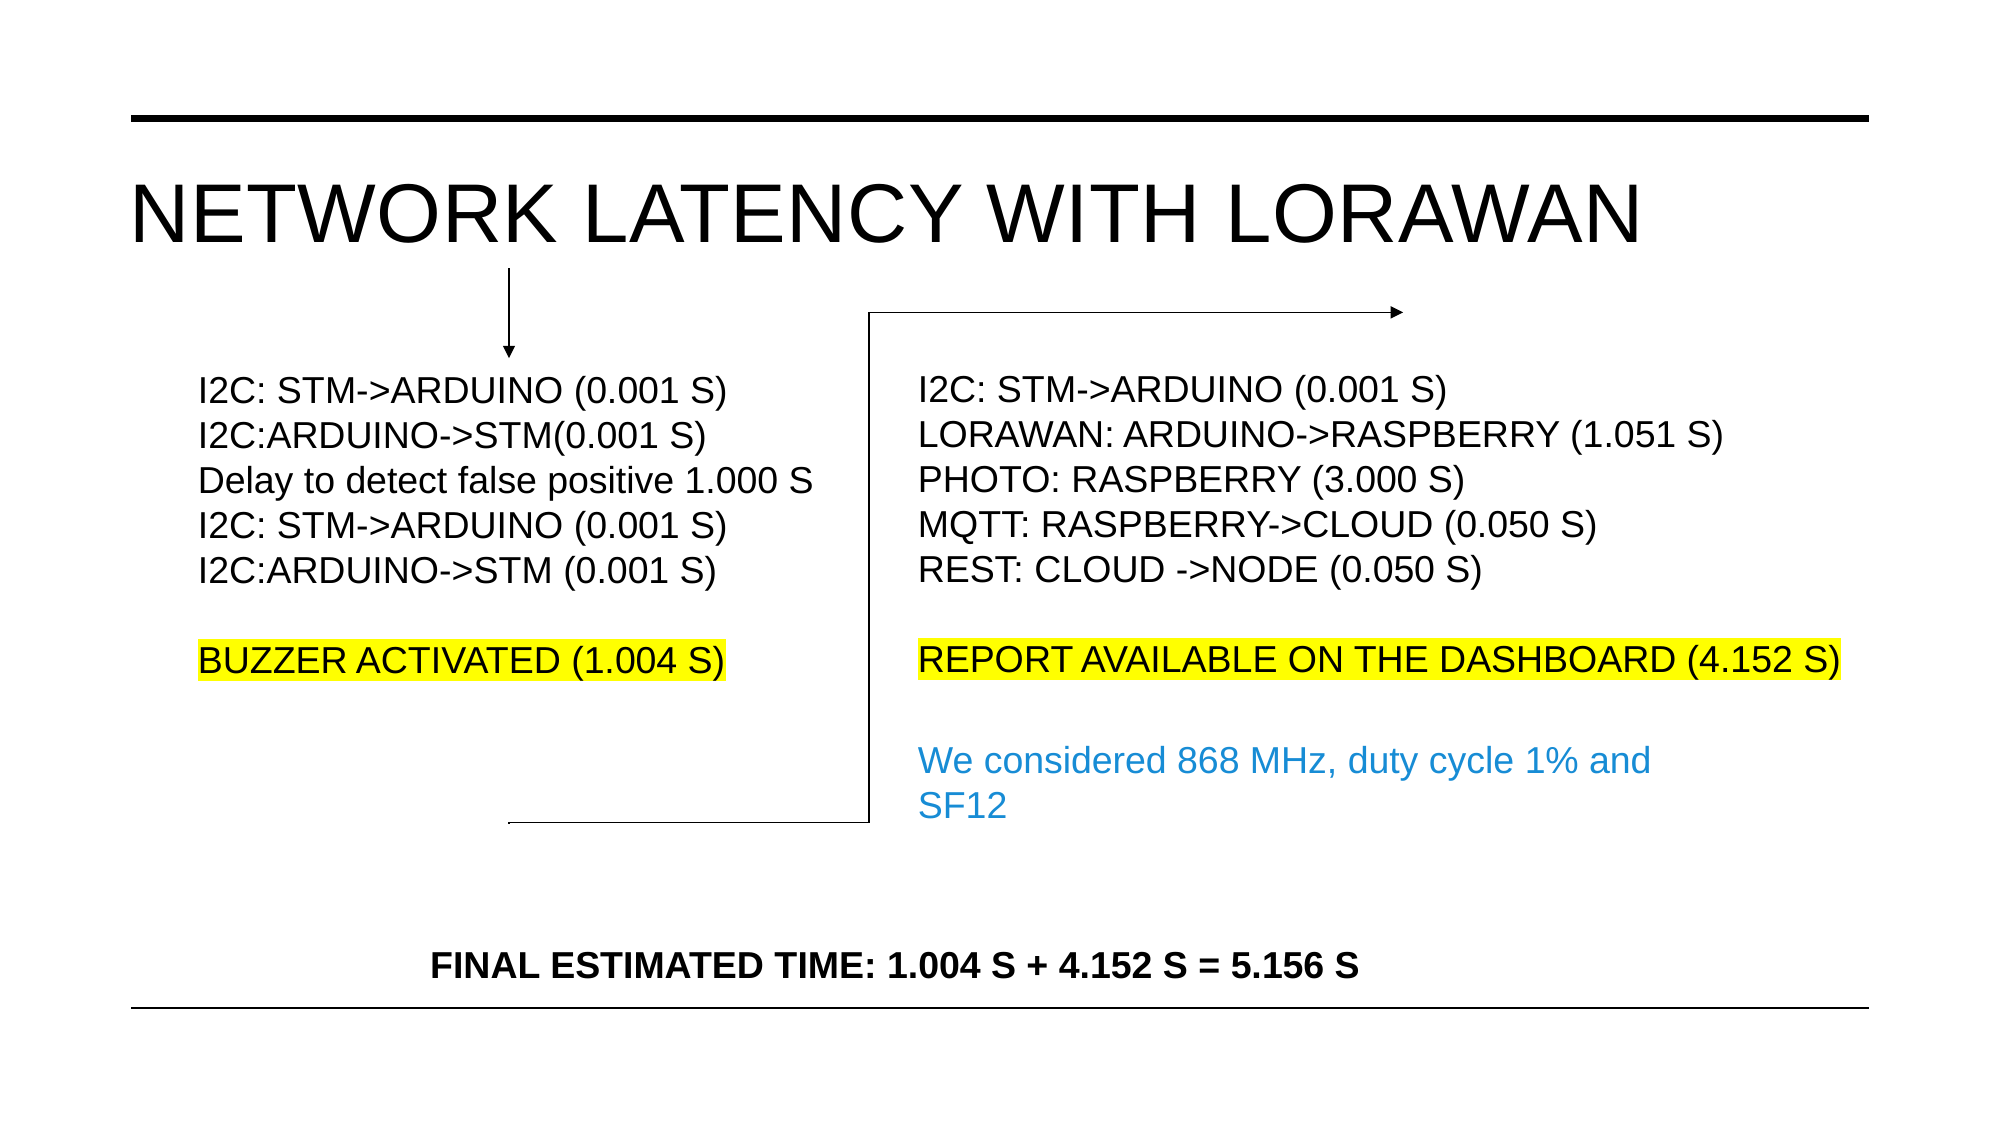

# NETWORK latency with lorawan

I2C: STM->ARDUINO (0.001 S)
LORAWAN: ARDUINO->RASPBERRY (1.051 S)
PHOTO: RASPBERRY (3.000 S)
MQTT: RASPBERRY->CLOUD (0.050 S)
REST: CLOUD ->NODE (0.050 S)

REPORT AVAILABLE ON THE DASHBOARD (4.152 S)
I2C: STM->ARDUINO (0.001 S)
I2C:ARDUINO->STM(0.001 S)
Delay to detect false positive 1.000 S
I2C: STM->ARDUINO (0.001 S)
I2C:ARDUINO->STM (0.001 S)

BUZZER ACTIVATED (1.004 S)

We considered 868 MHz, duty cycle 1% and SF12
FINAL ESTIMATED TIME: 1.004 S + 4.152 S = 5.156 S